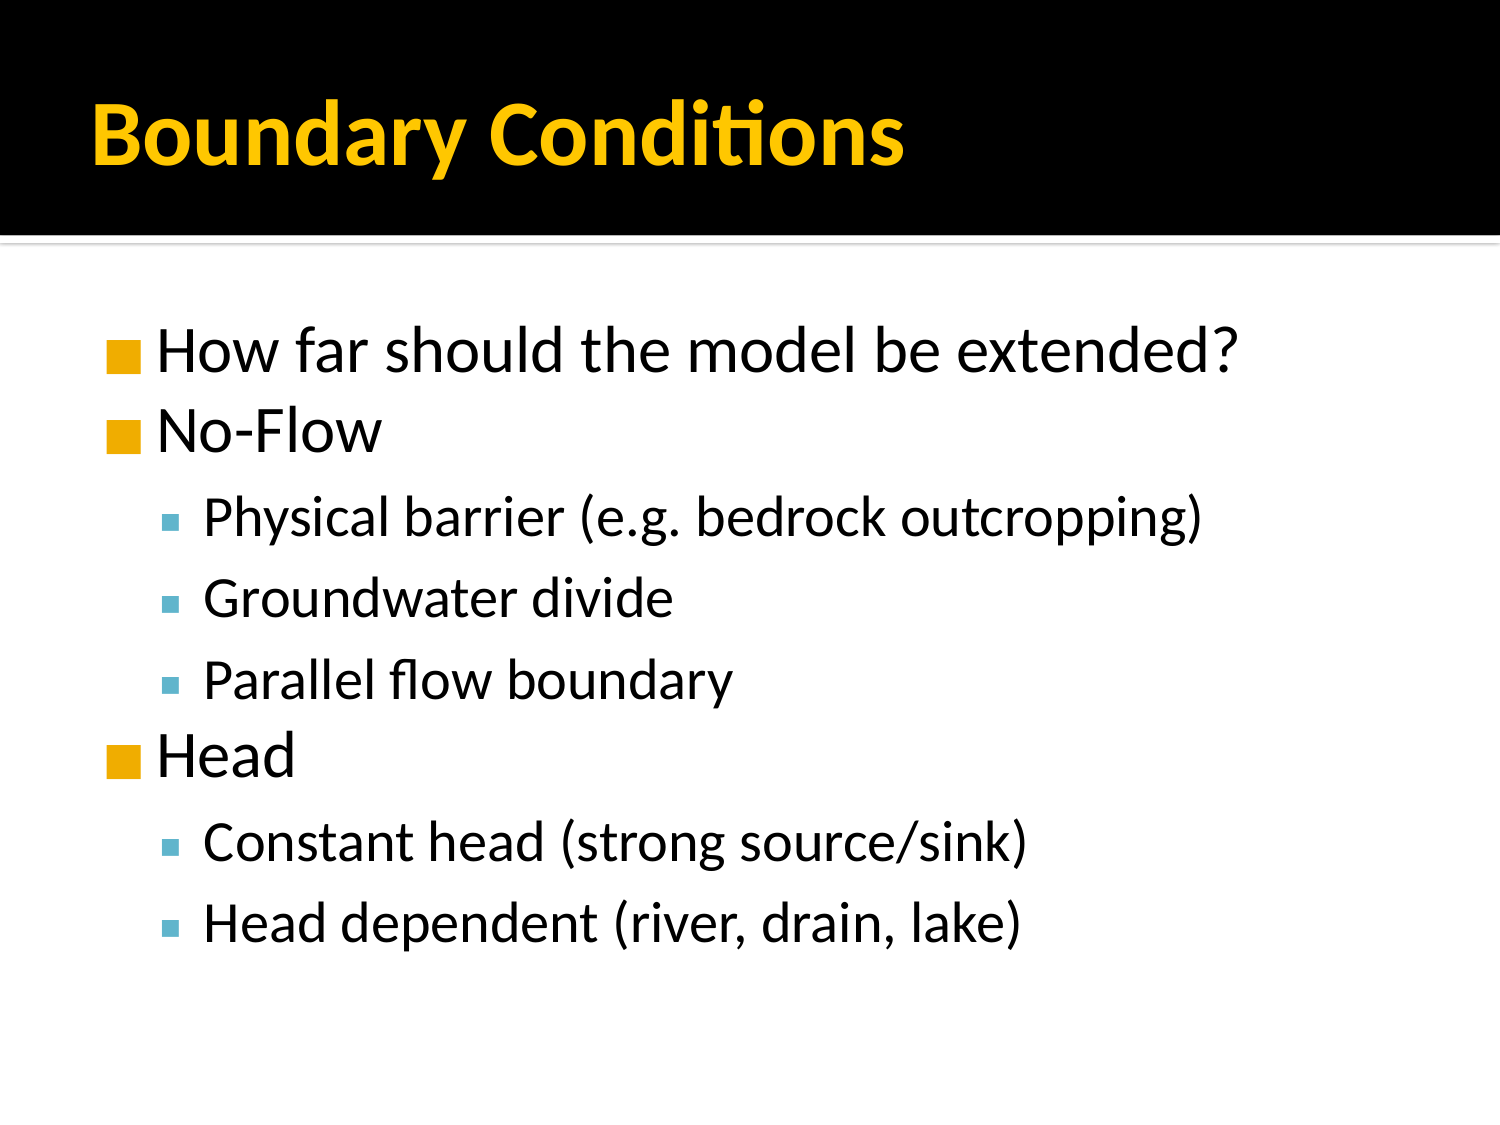

# Boundary Conditions
How far should the model be extended?
No-Flow
Physical barrier (e.g. bedrock outcropping)
Groundwater divide
Parallel flow boundary
Head
Constant head (strong source/sink)
Head dependent (river, drain, lake)